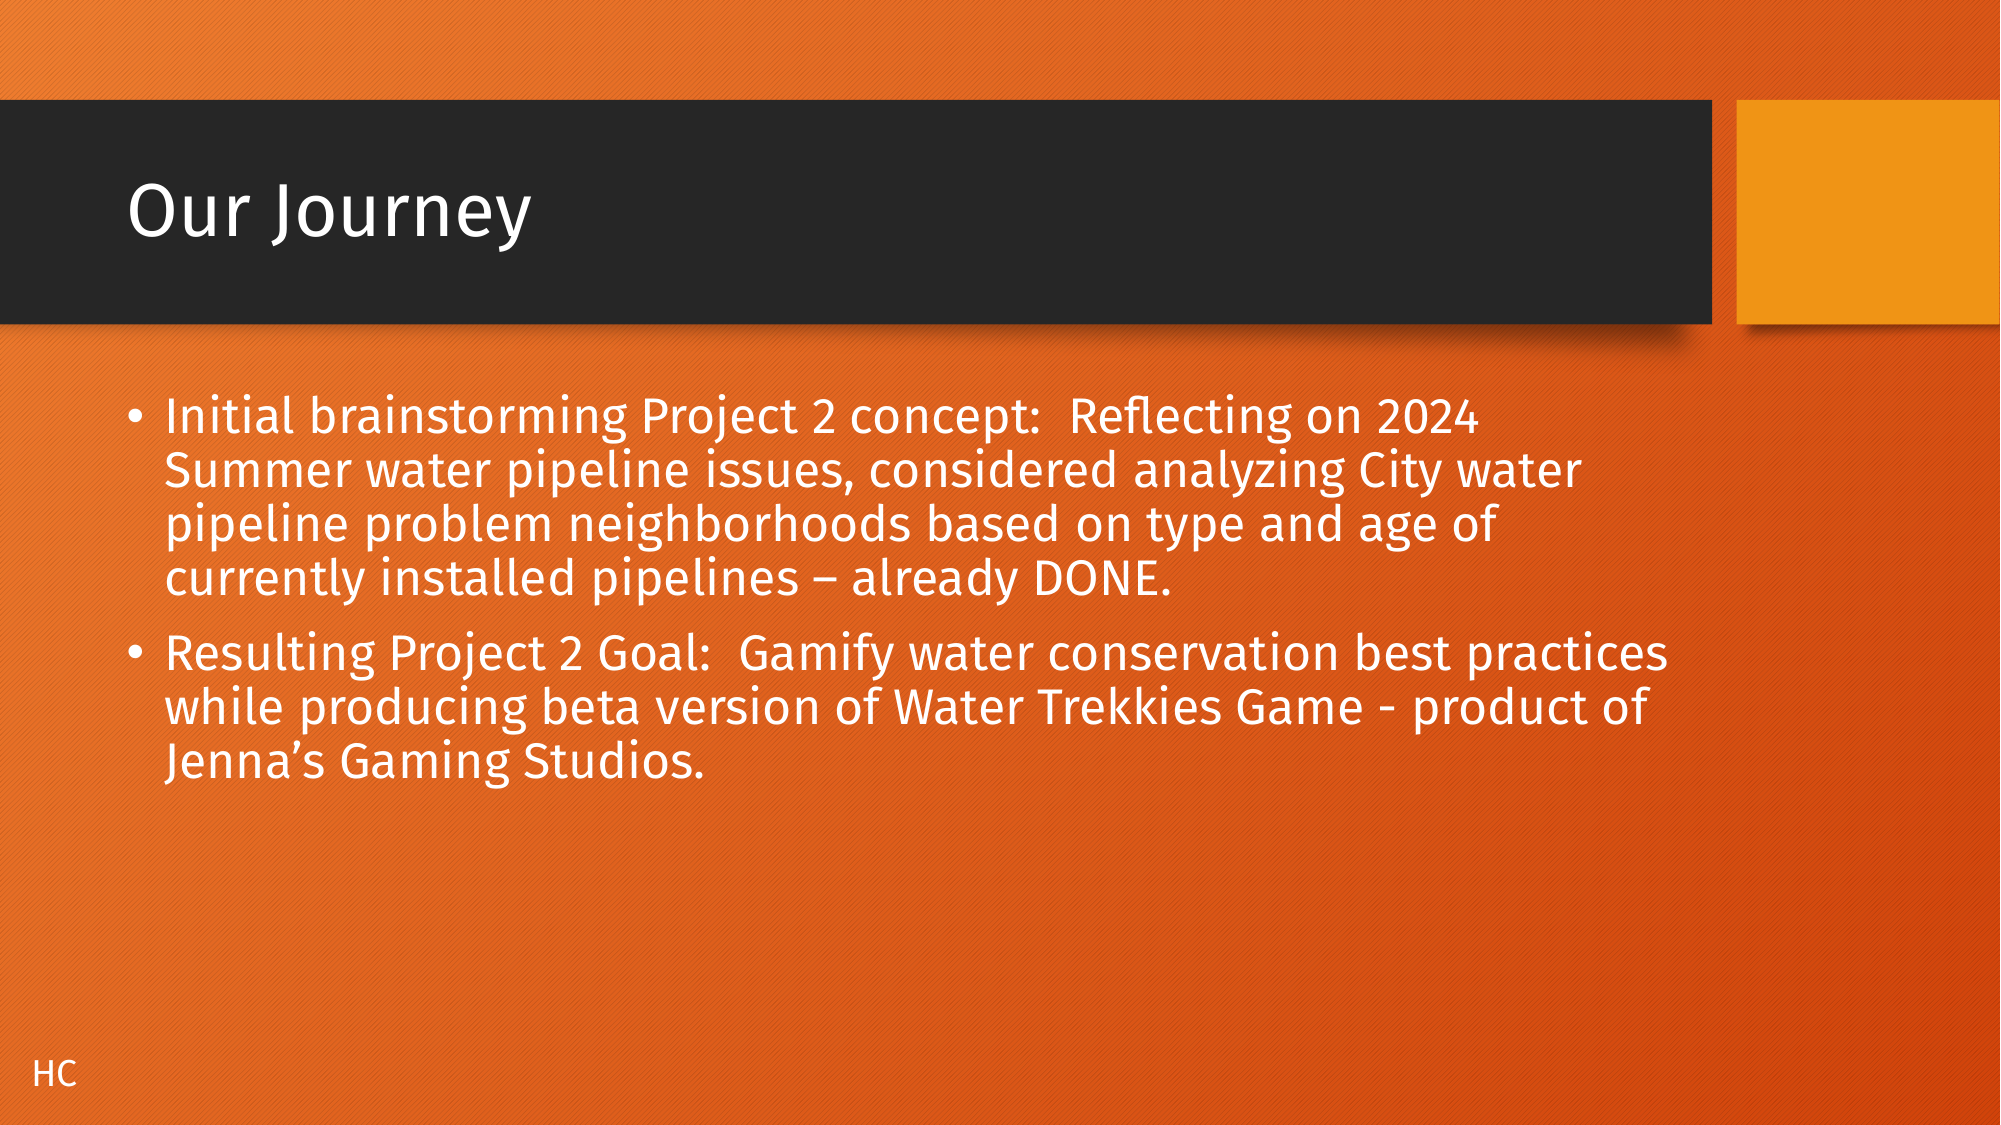

# Our Journey
Initial brainstorming Project 2 concept:  Reflecting on 2024 Summer water pipeline issues, considered analyzing City water pipeline problem neighborhoods based on type and age of currently installed pipelines – already DONE.
Resulting Project 2 Goal:  Gamify water conservation best practices while producing beta version of Water Trekkies Game - product of Jenna’s Gaming Studios.

HC